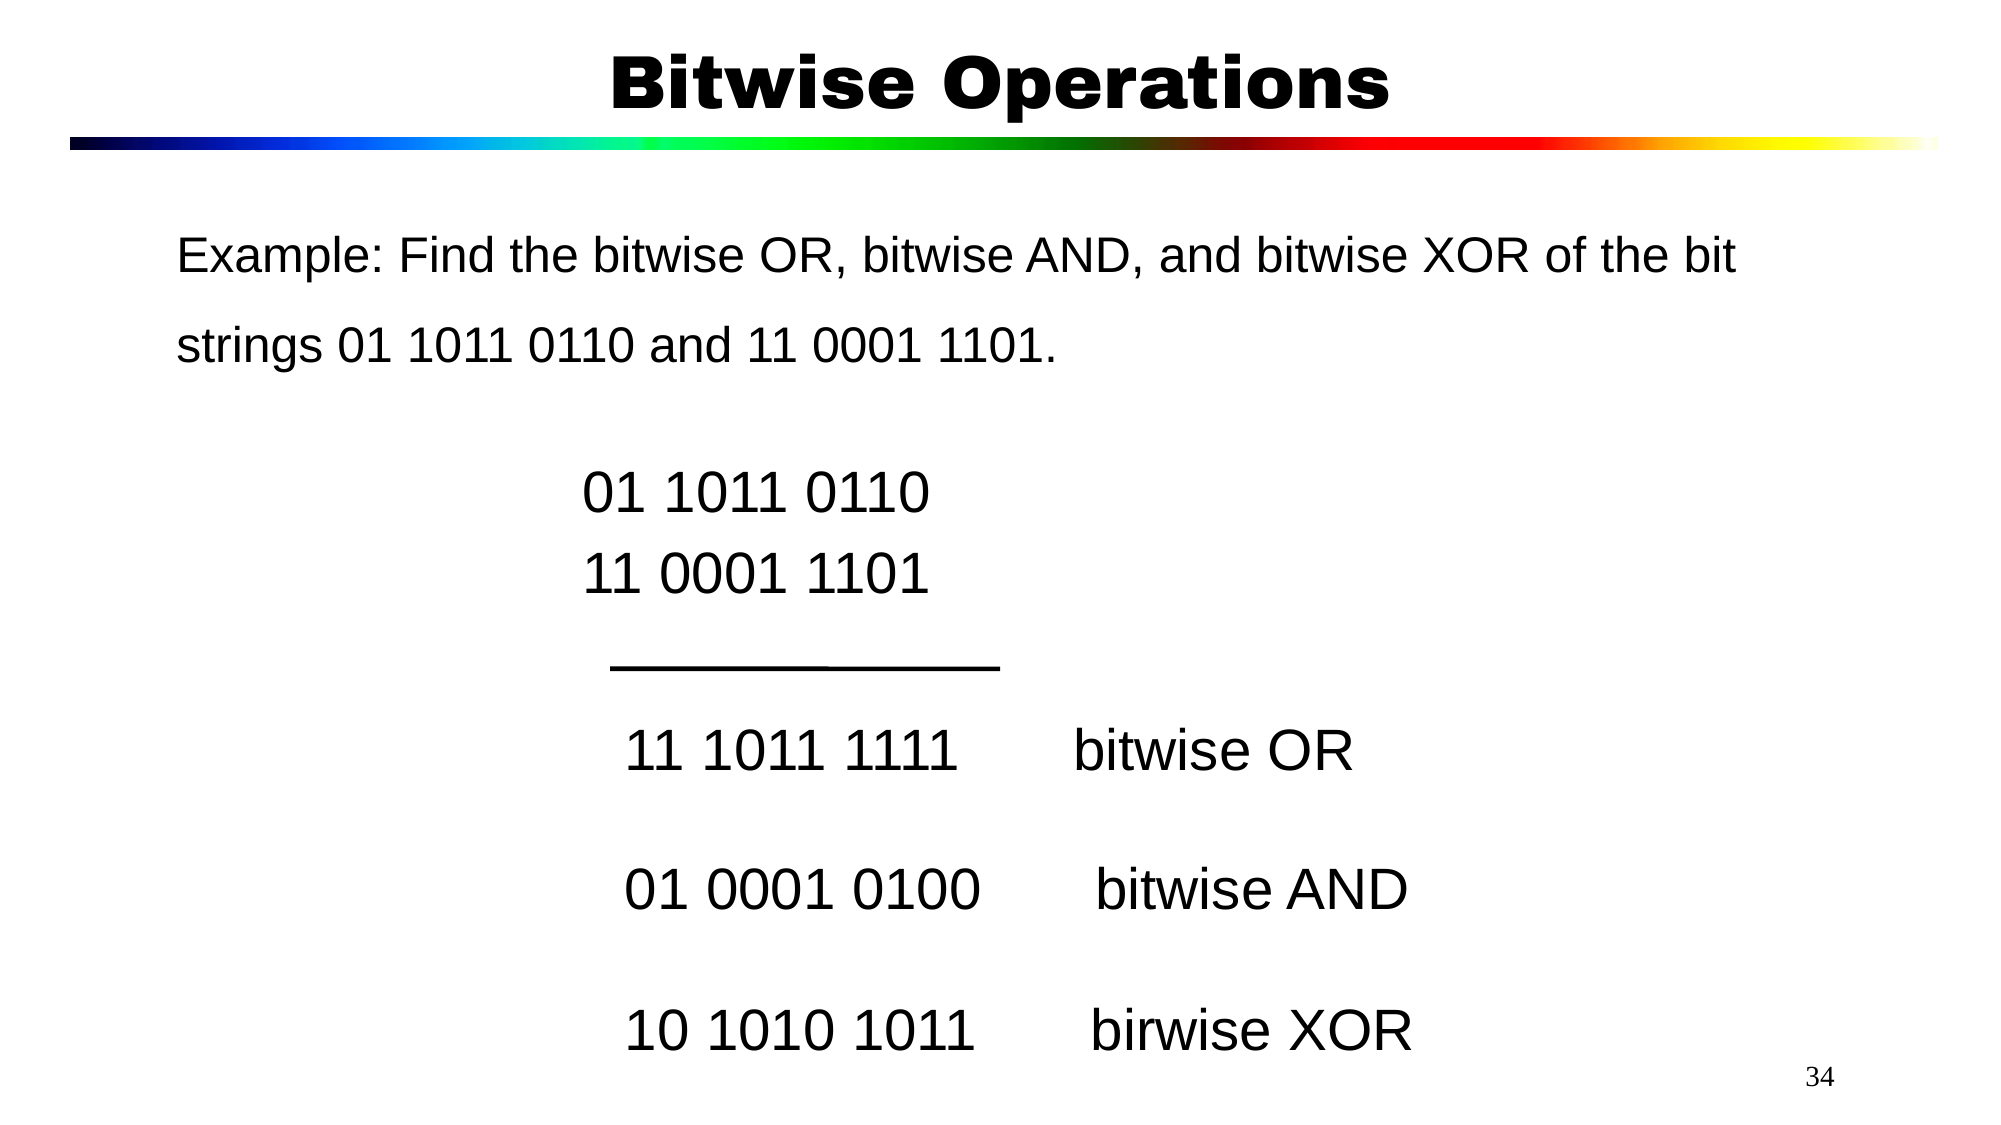

# Bitwise Operations
Example: Find the bitwise OR, bitwise AND, and bitwise XOR of the bit strings 01 1011 0110 and 11 0001 1101.

                         01 1011 0110
                         11 0001 1101

11 1011 1111       bitwise OR

01 0001 0100       bitwise AND

10 1010 1011       birwise XOR
34